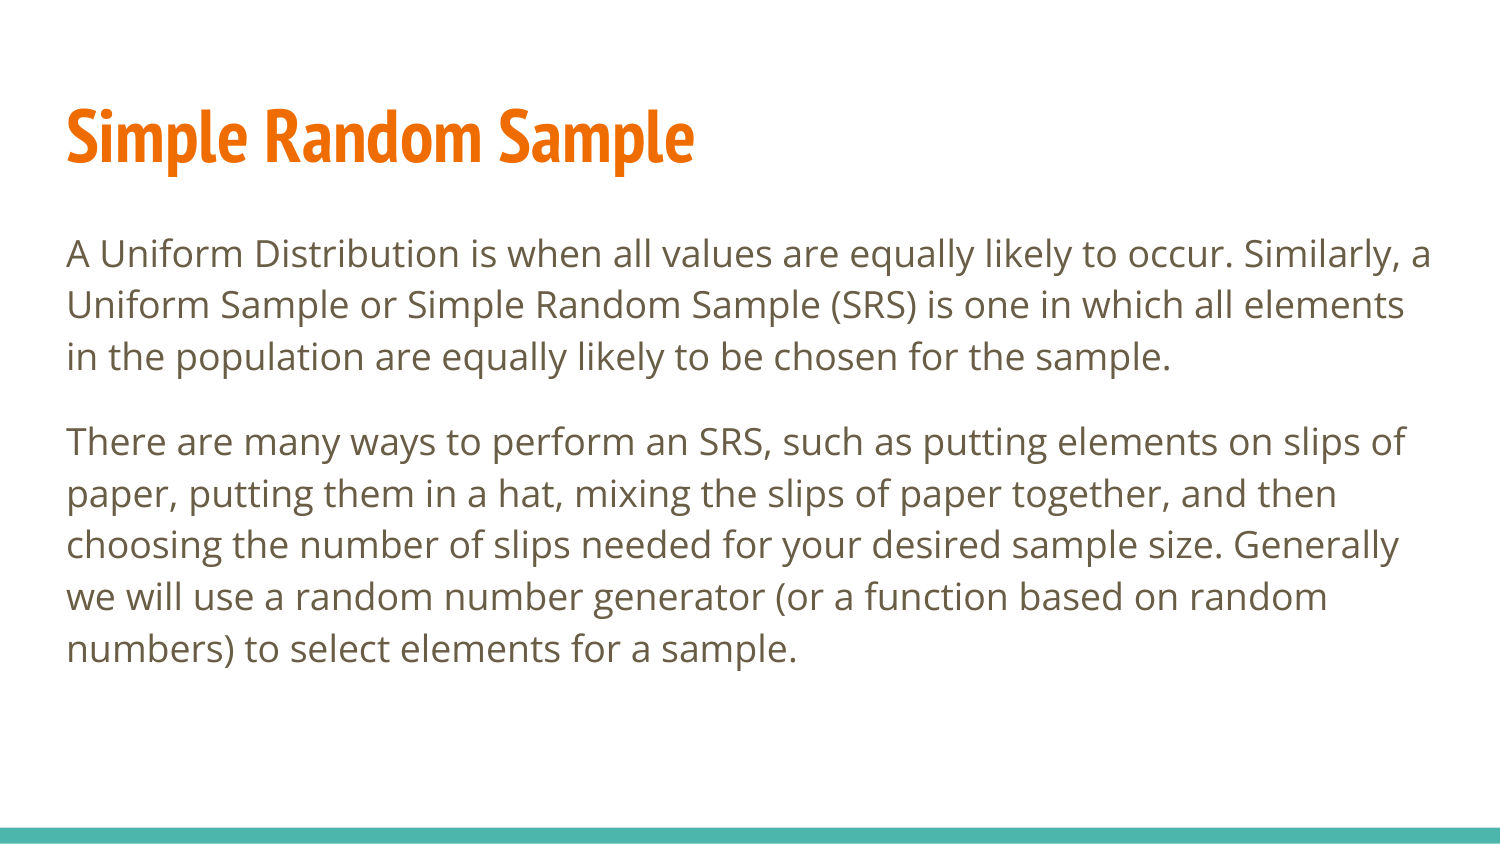

# Simple Random Sample
A Uniform Distribution is when all values are equally likely to occur. Similarly, a Uniform Sample or Simple Random Sample (SRS) is one in which all elements in the population are equally likely to be chosen for the sample.
There are many ways to perform an SRS, such as putting elements on slips of paper, putting them in a hat, mixing the slips of paper together, and then choosing the number of slips needed for your desired sample size. Generally we will use a random number generator (or a function based on random numbers) to select elements for a sample.